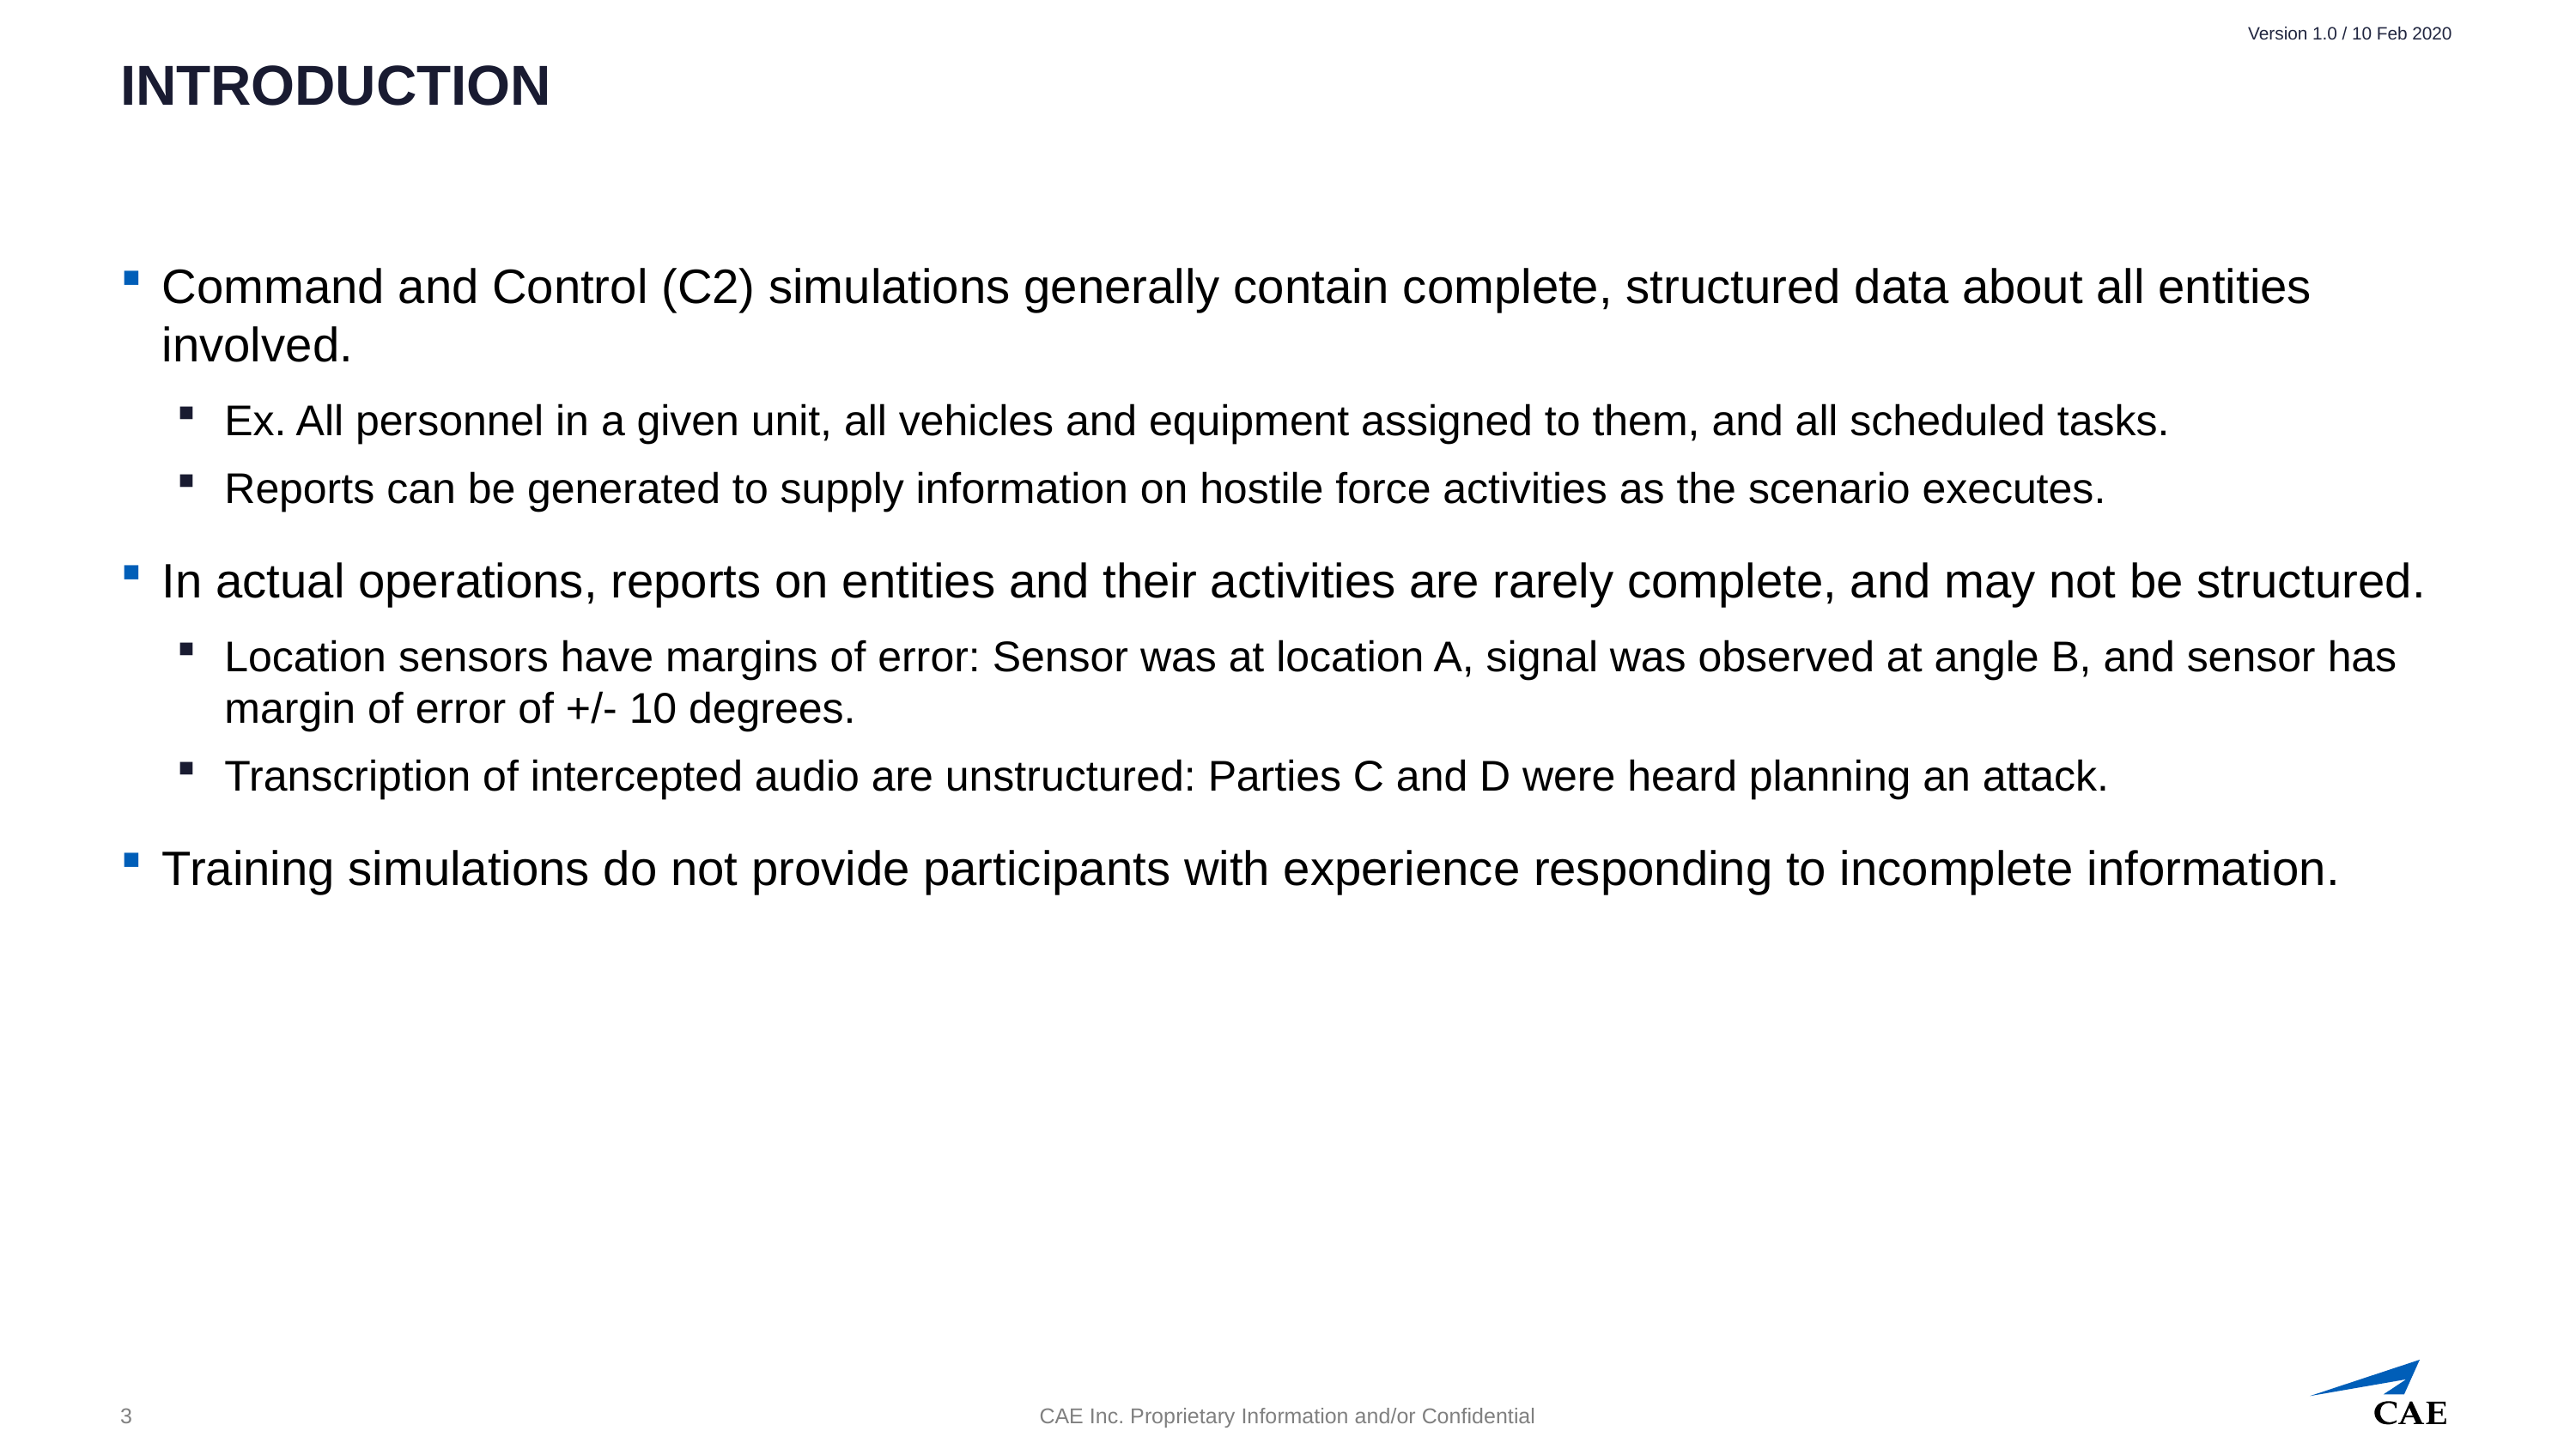

# Introduction
Command and Control (C2) simulations generally contain complete, structured data about all entities  involved.
Ex. All personnel in a given unit, all vehicles and equipment assigned to them, and all scheduled tasks.
Reports can be generated to supply information on hostile force activities as the scenario executes.
In actual operations, reports on entities and their activities are rarely complete, and may not be structured.
Location sensors have margins of error: Sensor was at location A, signal was observed at angle B, and sensor has margin of error of +/- 10 degrees.
Transcription of intercepted audio are unstructured: Parties C and D were heard planning an attack.
Training simulations do not provide participants with experience responding to incomplete information.

3